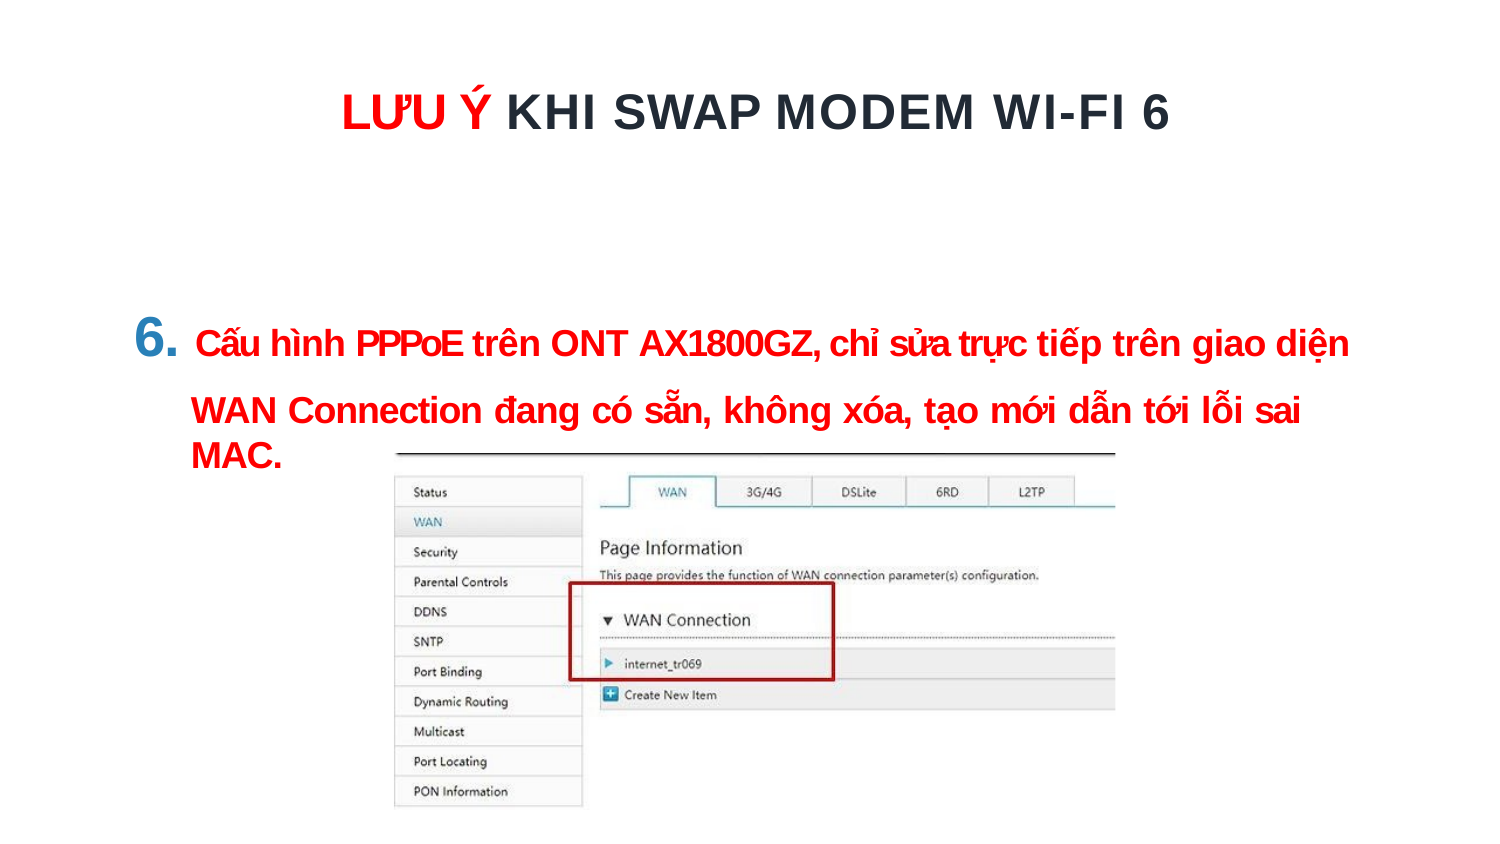

# LƯU Ý KHI SWAP MODEM WI-FI 6
6. Cấu hình PPPoE trên ONT AX1800GZ, chỉ sửa trực tiếp trên giao diện
WAN Connection đang có sẵn, không xóa, tạo mới dẫn tới lỗi sai MAC.